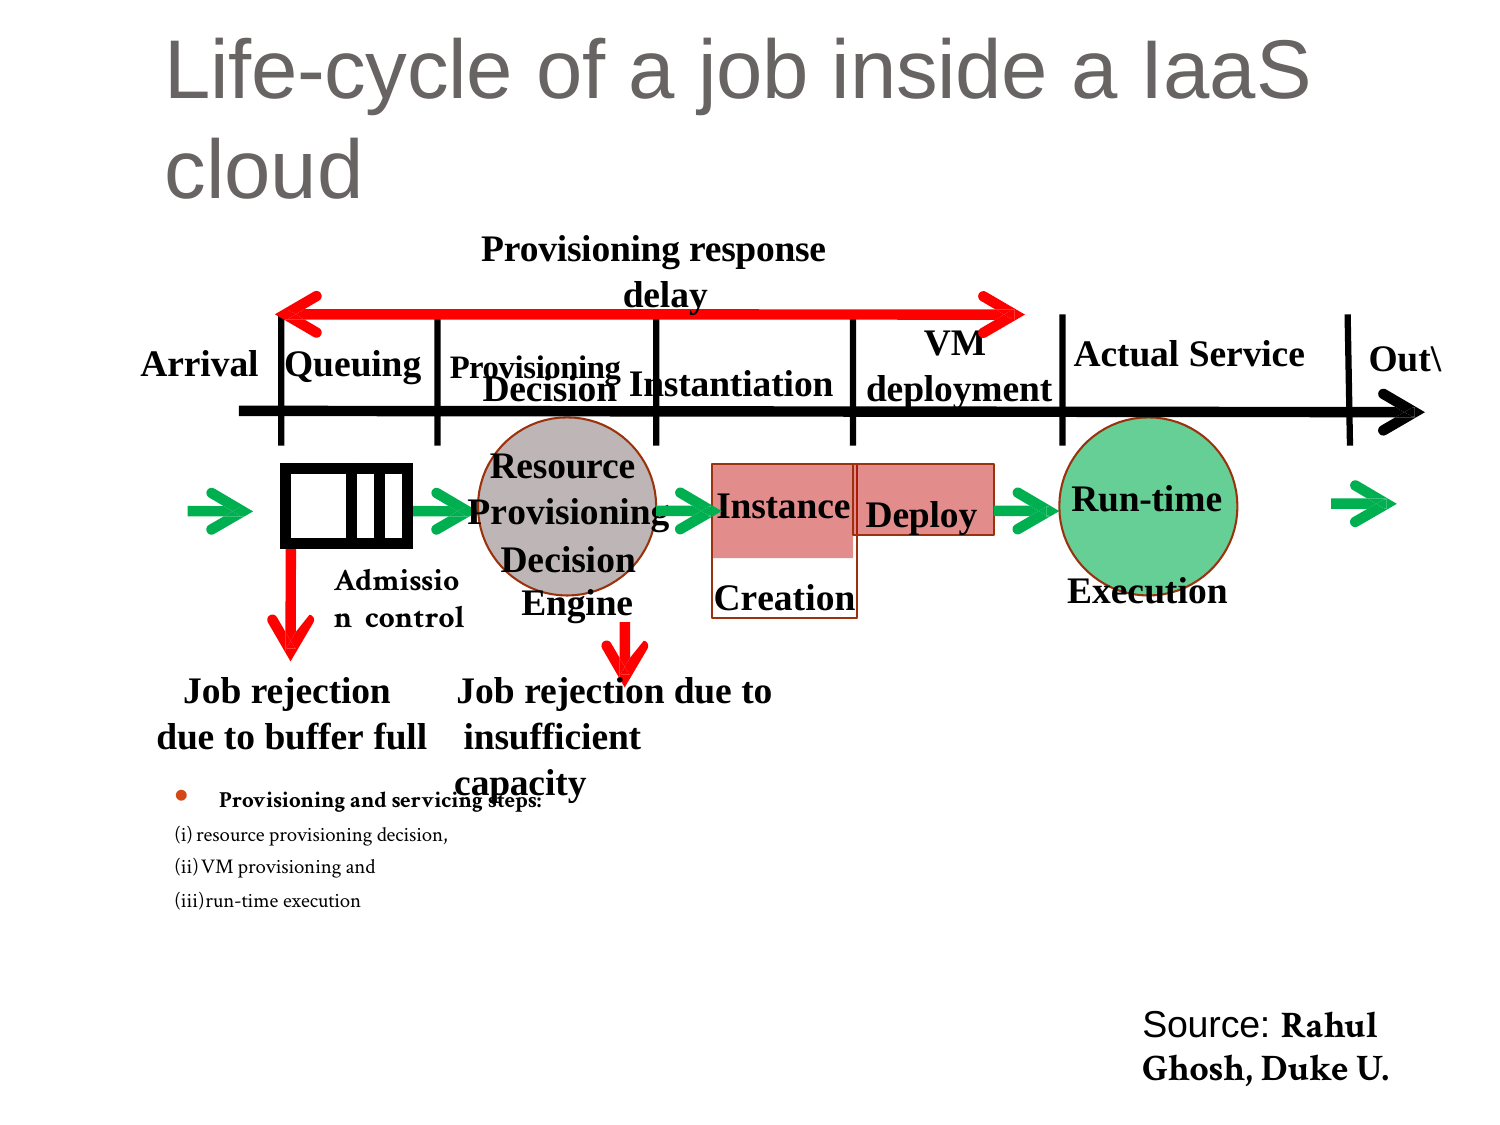

# Life-cycle of a job inside a IaaS  cloud
Provisioning response  delay

VM
Actual Service
Out\
Arrival
Queuing
Provisioning Instantiation
Decision
deployment

Resource  Provisioning

Instance  Creation
Deploy
|  |  |  |
| --- | --- | --- |
Run-time  Execution

Decision  Engine

Admission  control

Job rejection  due to buffer full
Job rejection due to  insufficient capacity
Provisioning and servicing steps:
resource provisioning decision,
VM provisioning and
run-time execution
Source: Rahul  Ghosh, Duke U.